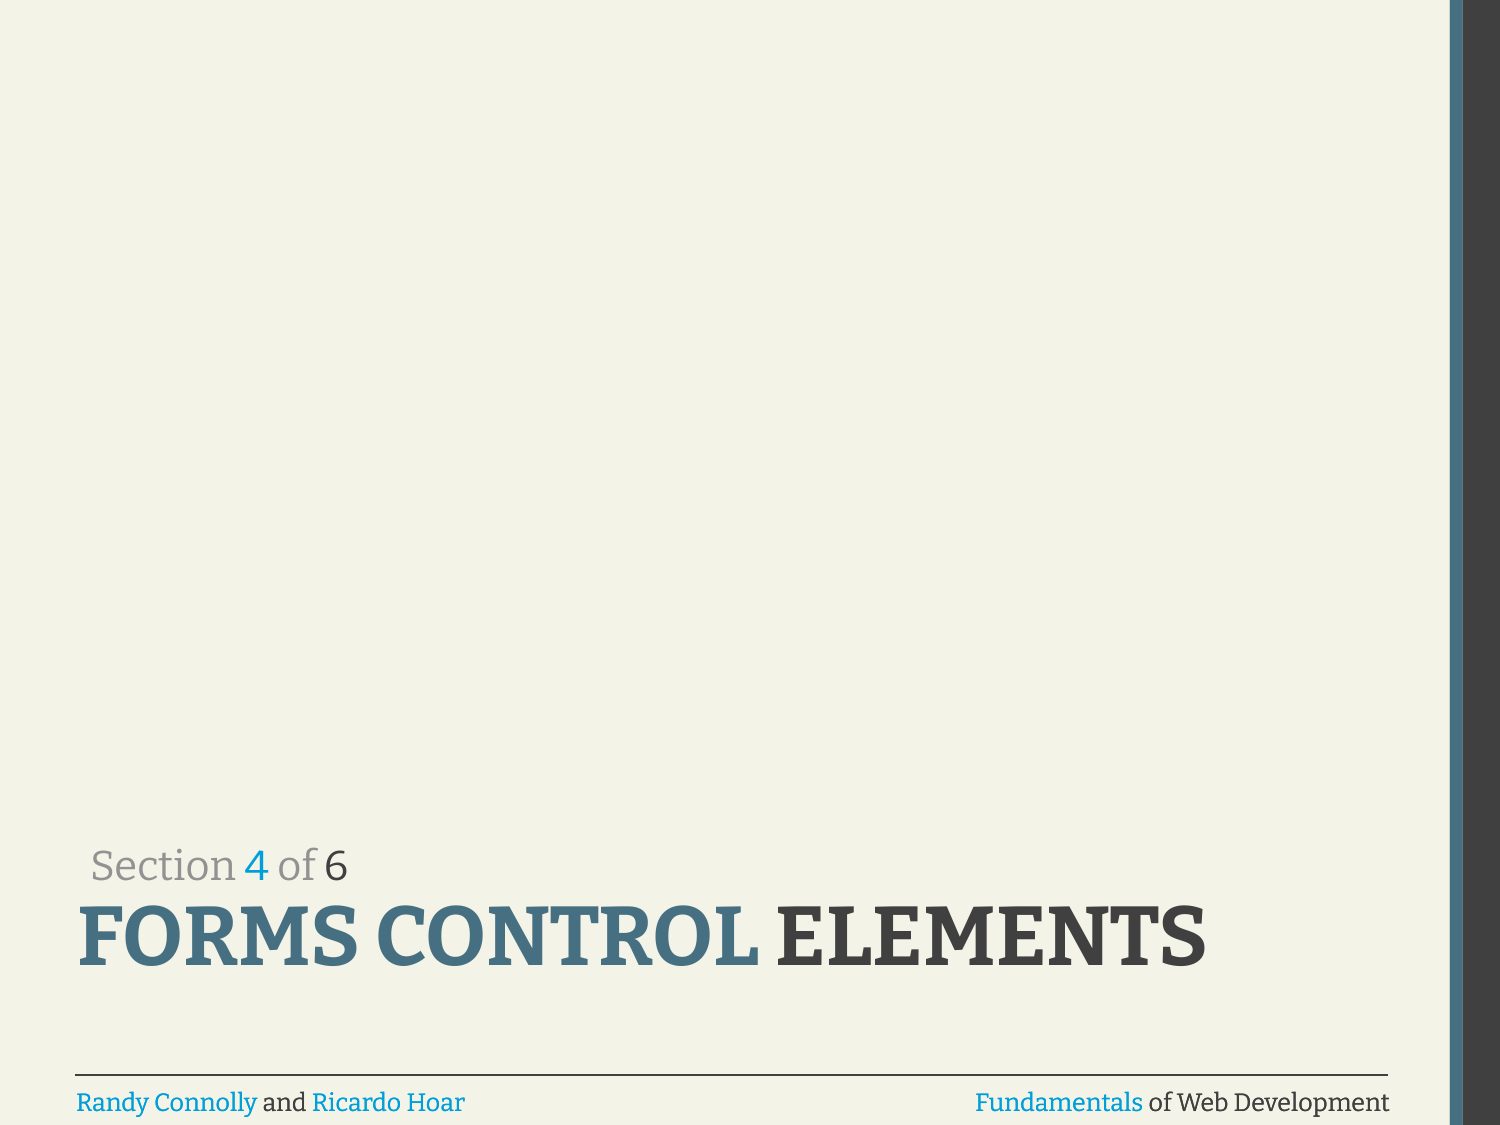

Section 4 of 6
# Forms Control Elements